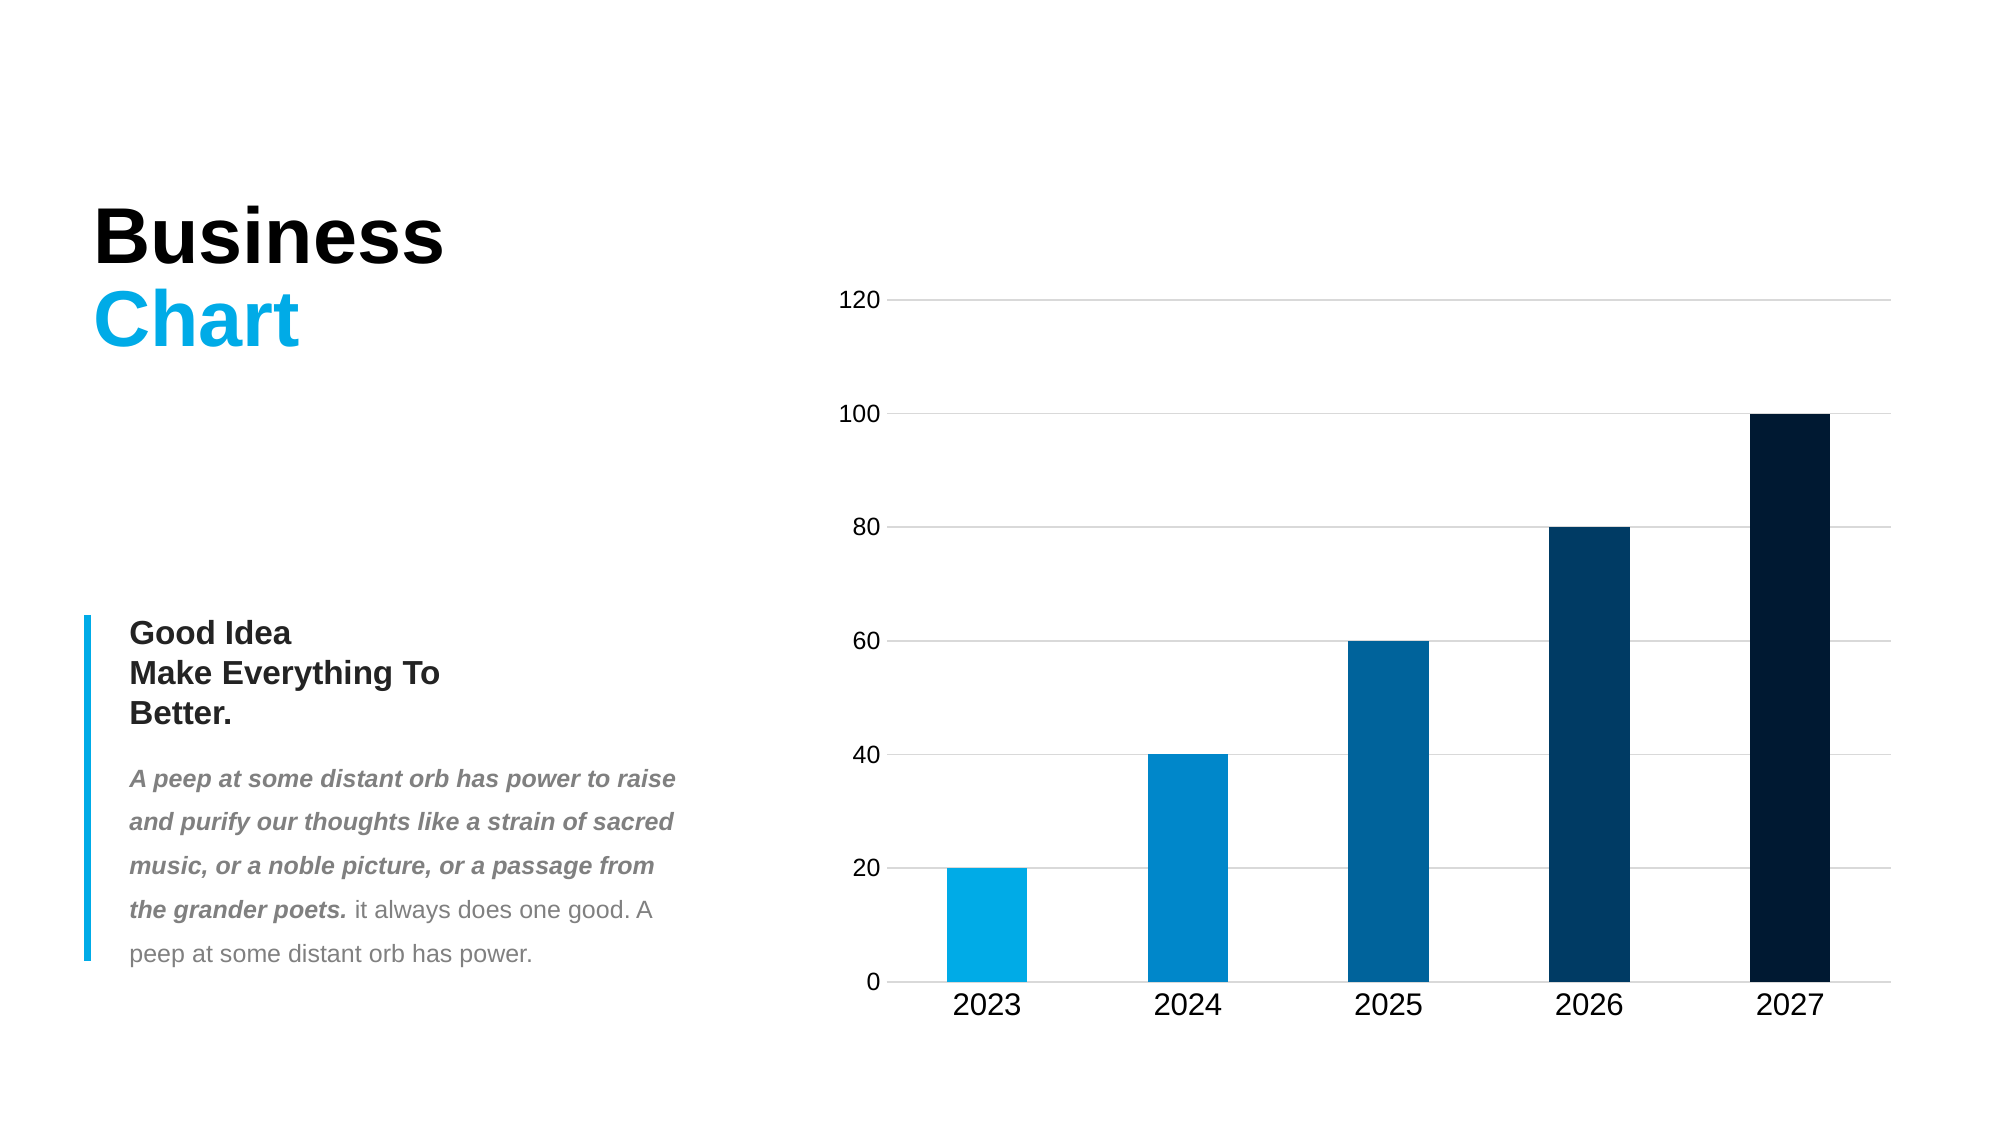

Business
Chart

### Chart

| Category | Series 1 |
|---|---|
| 2023 | 20.0 |
| 2024 | 40.0 |
| 2025 | 60.0 |
| 2026 | 80.0 |
| 2027 | 100.0 |
Good Idea
Make Everything To Better.
A peep at some distant orb has power to raise and purify our thoughts like a strain of sacred music, or a noble picture, or a passage from the grander poets. it always does one good. A peep at some distant orb has power.